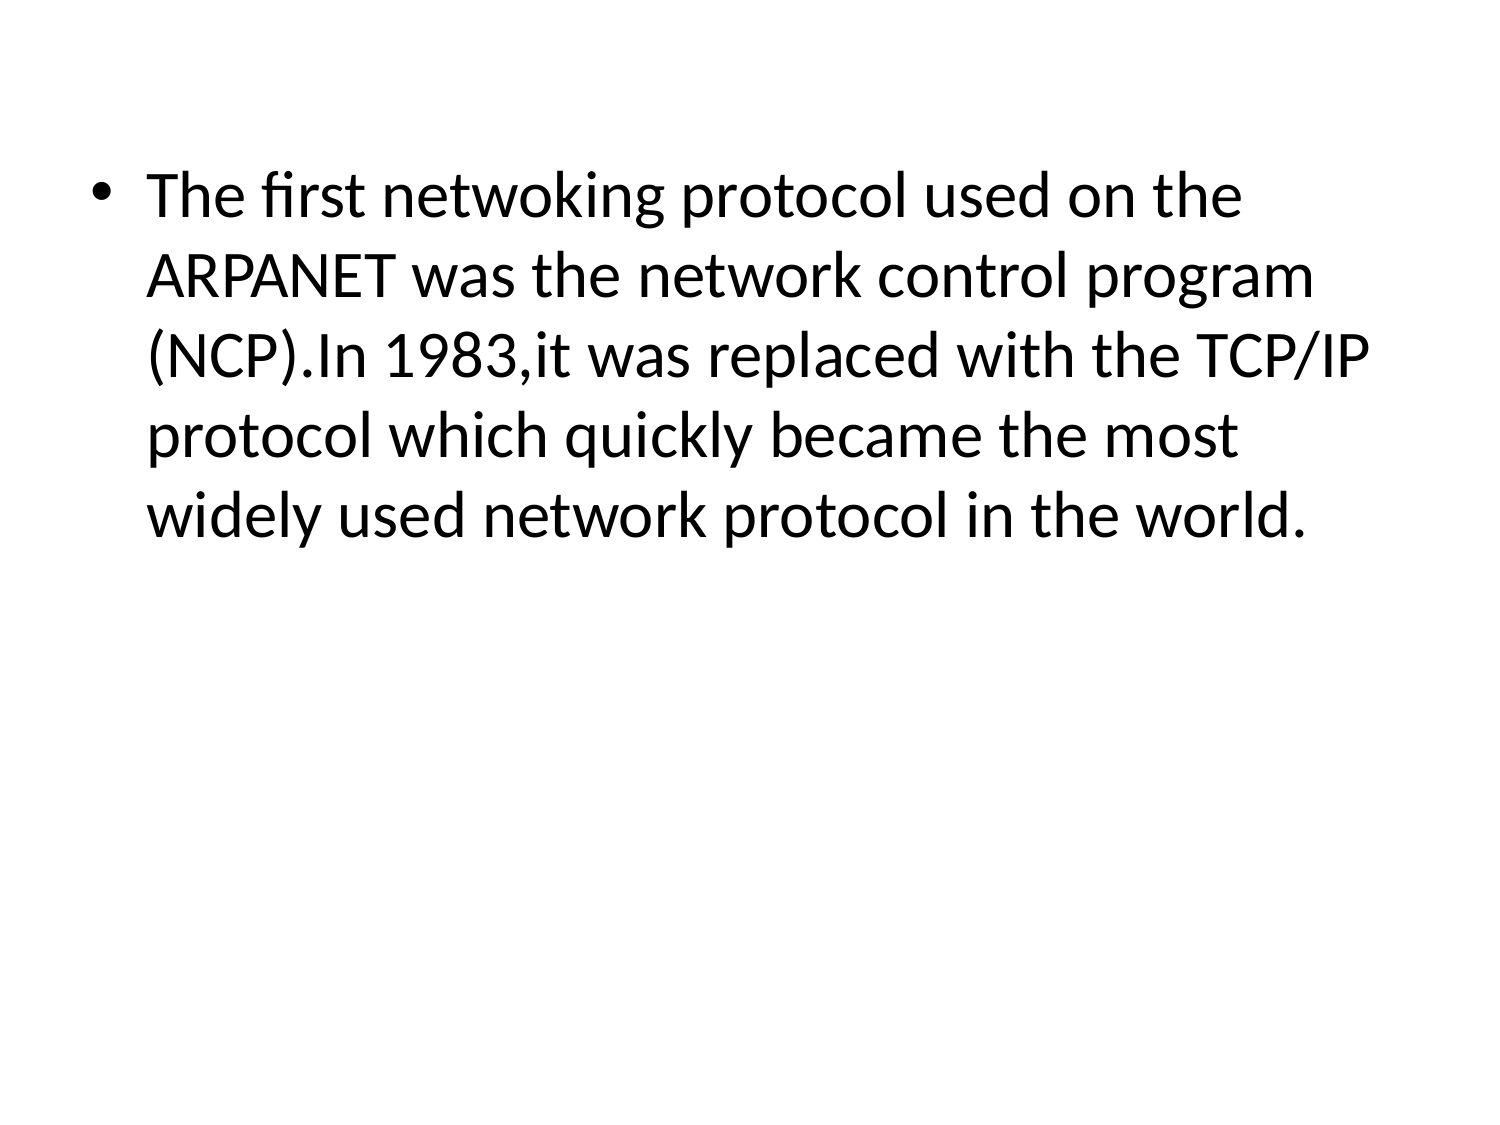

The first netwoking protocol used on the ARPANET was the network control program (NCP).In 1983,it was replaced with the TCP/IP protocol which quickly became the most widely used network protocol in the world.